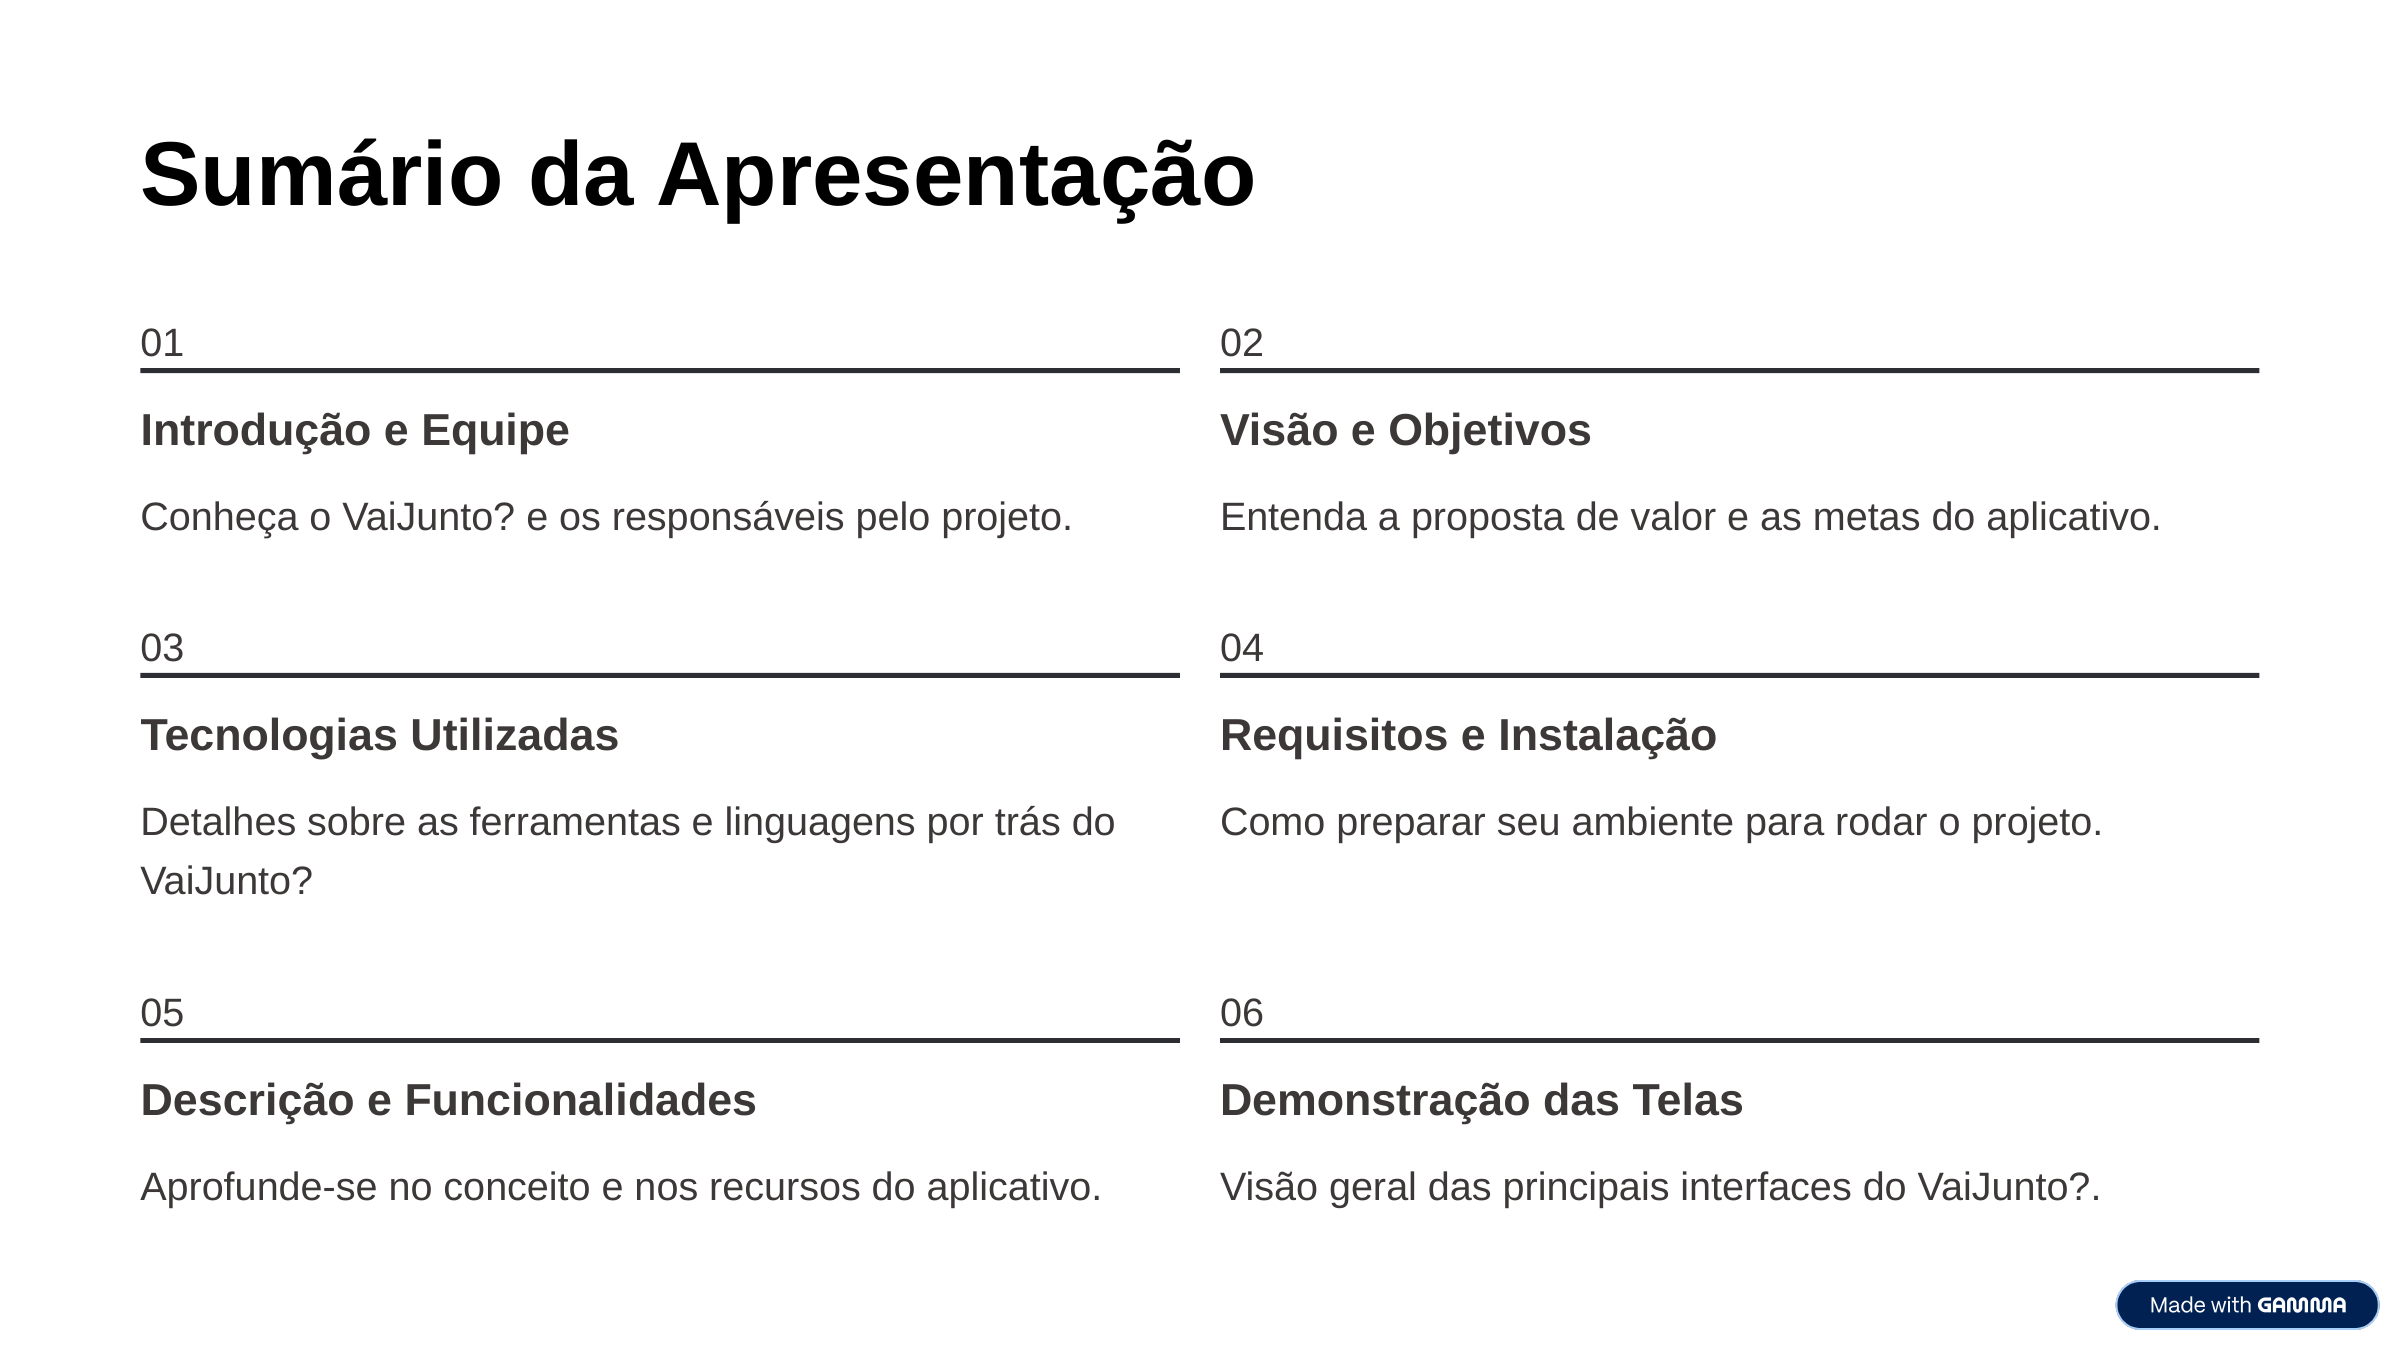

Sumário da Apresentação
01
02

Introdução e Equipe
Visão e Objetivos
Conheça o VaiJunto? e os responsáveis pelo projeto.
Entenda a proposta de valor e as metas do aplicativo.
03
04

Tecnologias Utilizadas
Requisitos e Instalação
Detalhes sobre as ferramentas e linguagens por trás do VaiJunto?
Como preparar seu ambiente para rodar o projeto.
05
06

Descrição e Funcionalidades
Demonstração das Telas
Aprofunde-se no conceito e nos recursos do aplicativo.
Visão geral das principais interfaces do VaiJunto?.